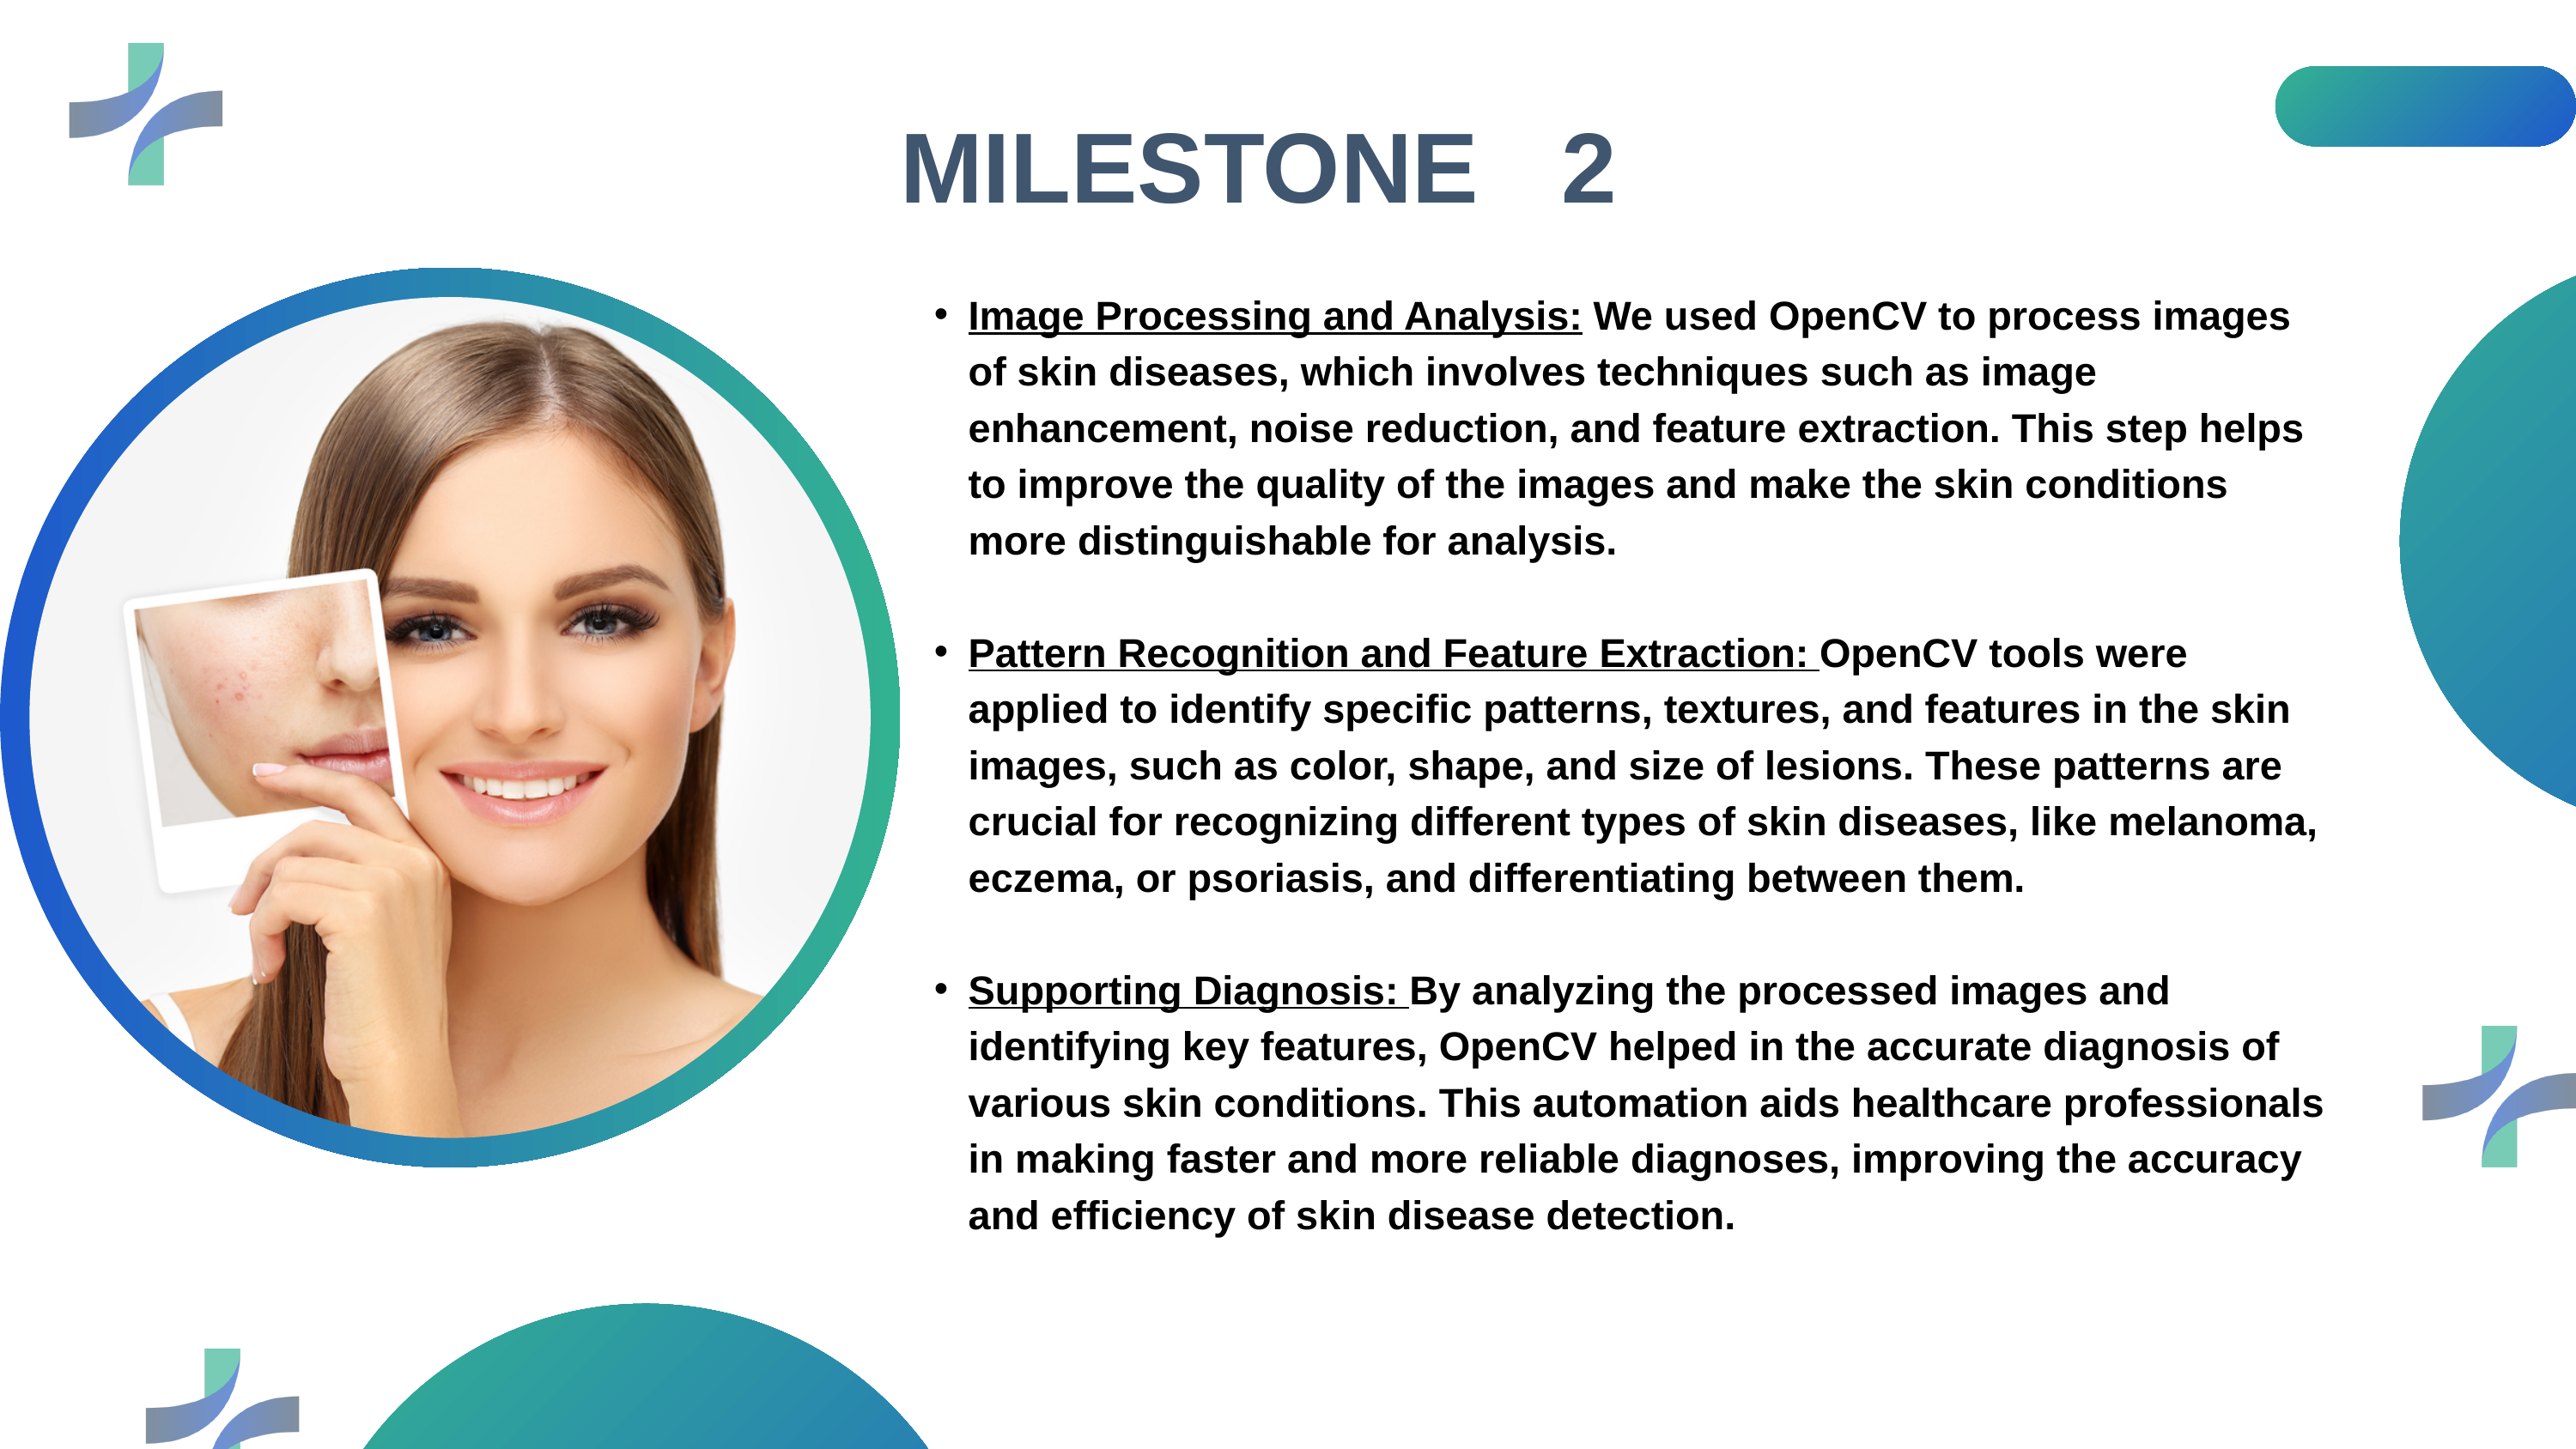

MILESTONE   2

Image Processing and Analysis: We used OpenCV to process images of skin diseases, which involves techniques such as image enhancement, noise reduction, and feature extraction. This step helps to improve the quality of the images and make the skin conditions more distinguishable for analysis.

Pattern Recognition and Feature Extraction: OpenCV tools were applied to identify specific patterns, textures, and features in the skin images, such as color, shape, and size of lesions. These patterns are crucial for recognizing different types of skin diseases, like melanoma, eczema, or psoriasis, and differentiating between them.

Supporting Diagnosis: By analyzing the processed images and identifying key features, OpenCV helped in the accurate diagnosis of various skin conditions. This automation aids healthcare professionals in making faster and more reliable diagnoses, improving the accuracy and efficiency of skin disease detection.